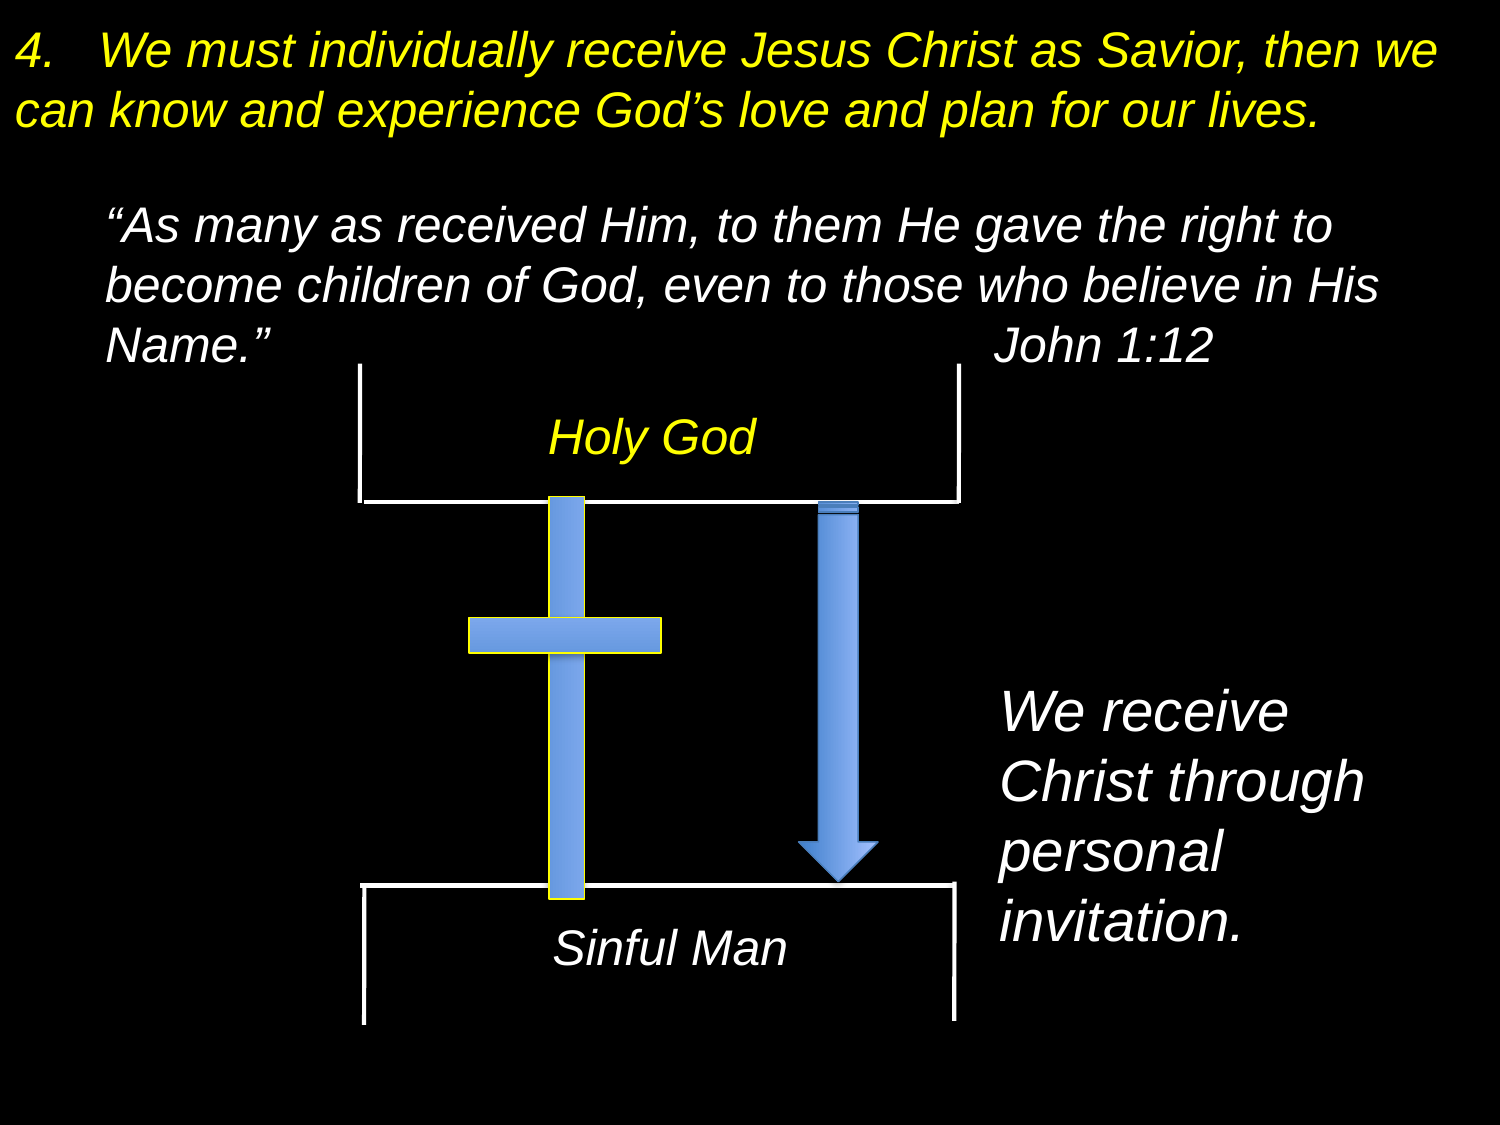

4.   We must individually receive Jesus Christ as Savior, then we can know and experience God’s love and plan for our lives.

“As many as received Him, to them He gave the right to become children of God, even to those who believe in His Name.”                                                    John 1:12

“

        Holy God

We receive Christ through personal invitation.

       Sinful Man